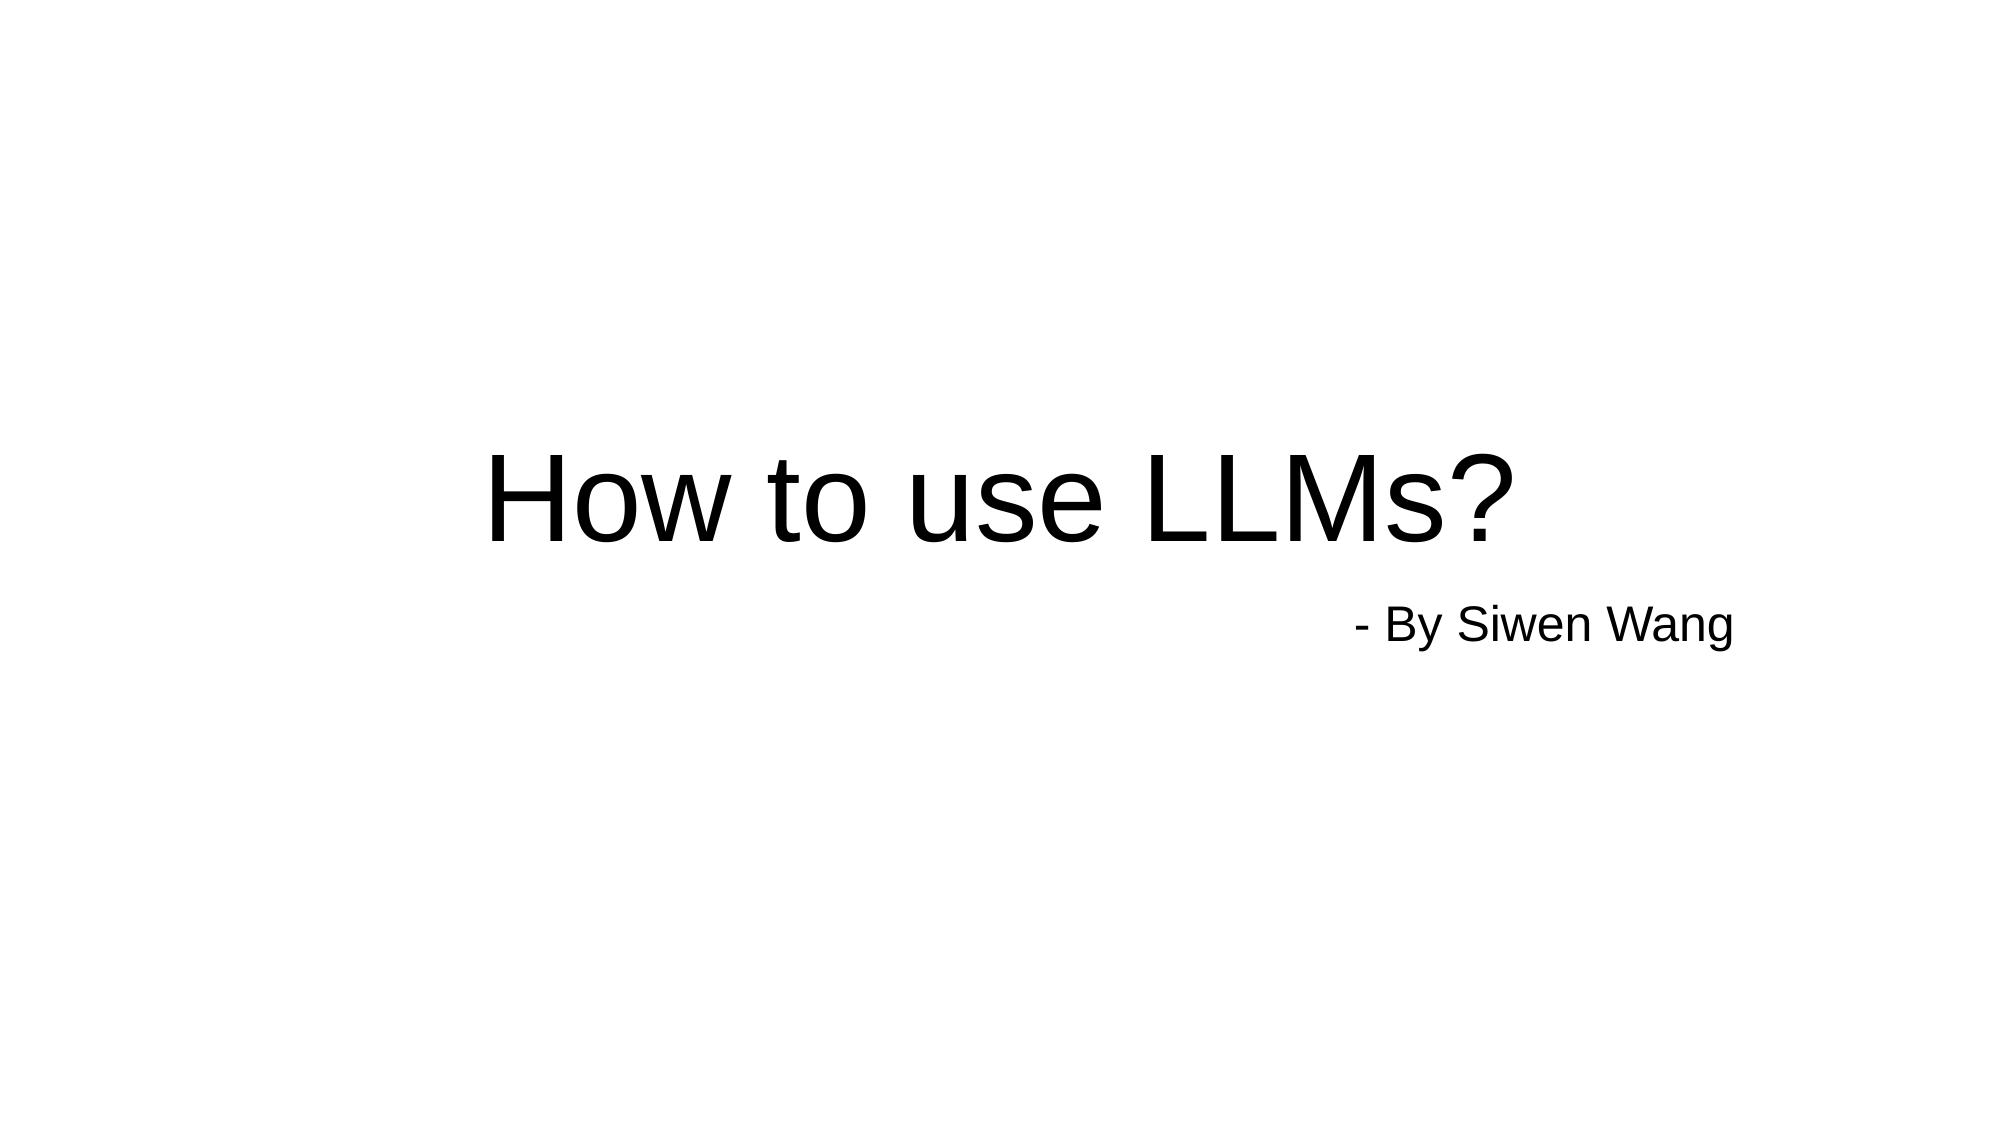

# How to use LLMs?
- By Siwen Wang